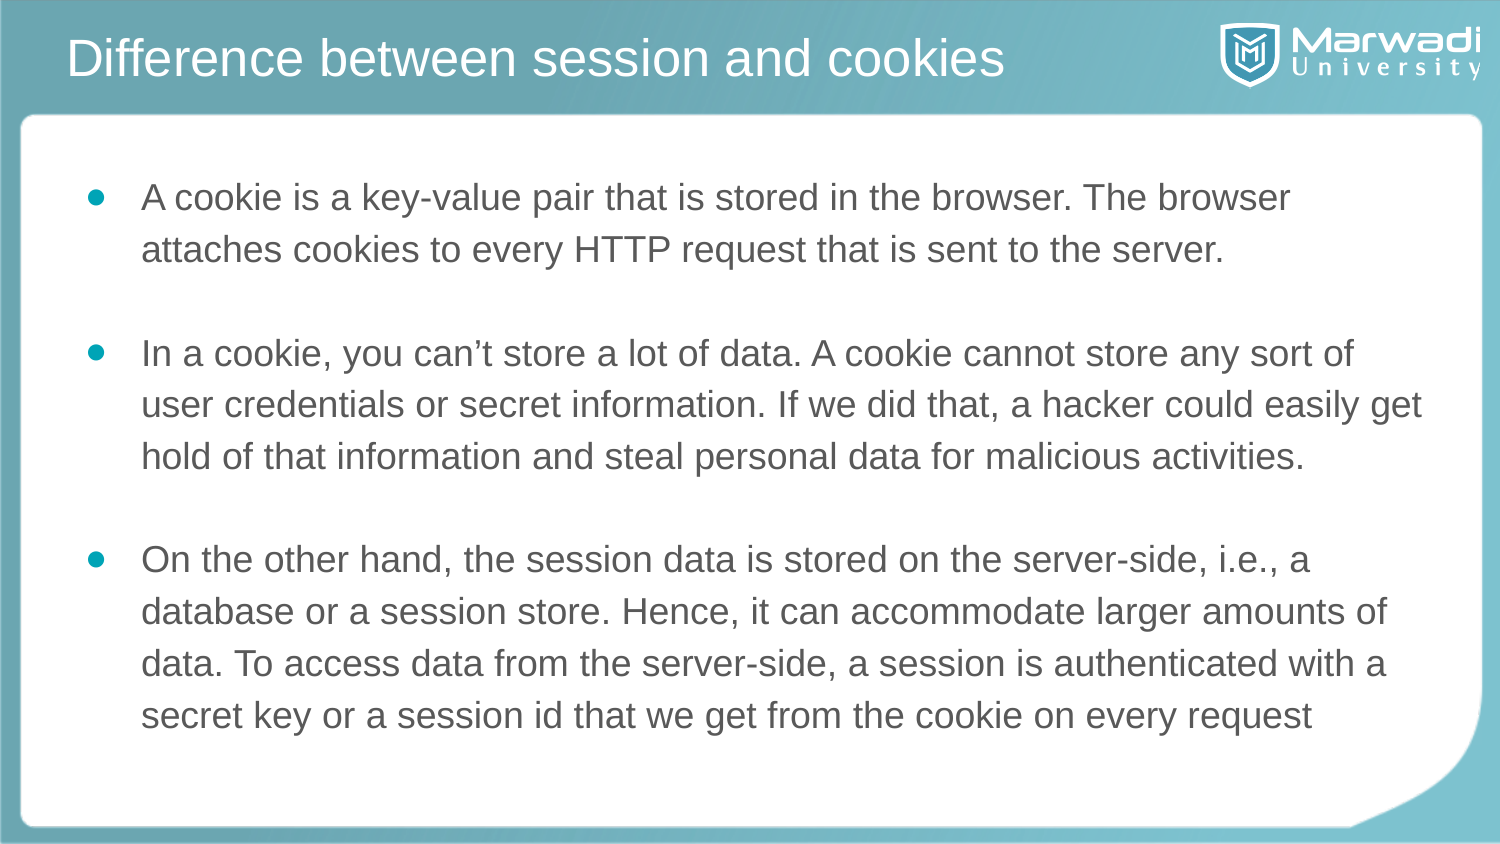

# Difference between session and cookies
A cookie is a key-value pair that is stored in the browser. The browser attaches cookies to every HTTP request that is sent to the server.

In a cookie, you can’t store a lot of data. A cookie cannot store any sort of user credentials or secret information. If we did that, a hacker could easily get hold of that information and steal personal data for malicious activities.

On the other hand, the session data is stored on the server-side, i.e., a database or a session store. Hence, it can accommodate larger amounts of data. To access data from the server-side, a session is authenticated with a secret key or a session id that we get from the cookie on every request